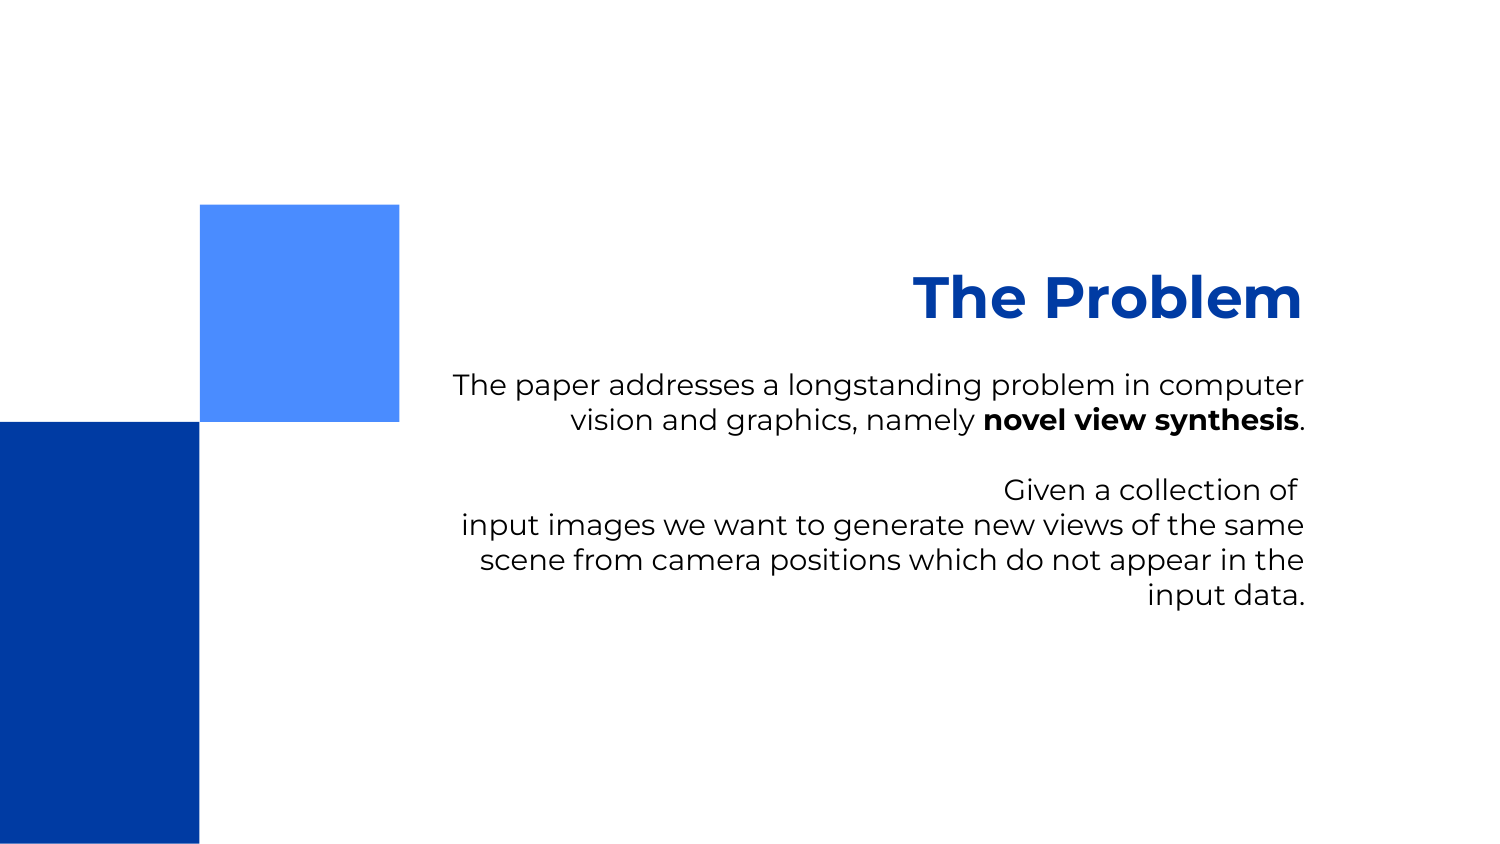

# The Problem
The paper addresses a longstanding problem in computer vision and graphics, namely novel view synthesis.
Given a collection of
input images we want to generate new views of the same scene from camera positions which do not appear in the input data.